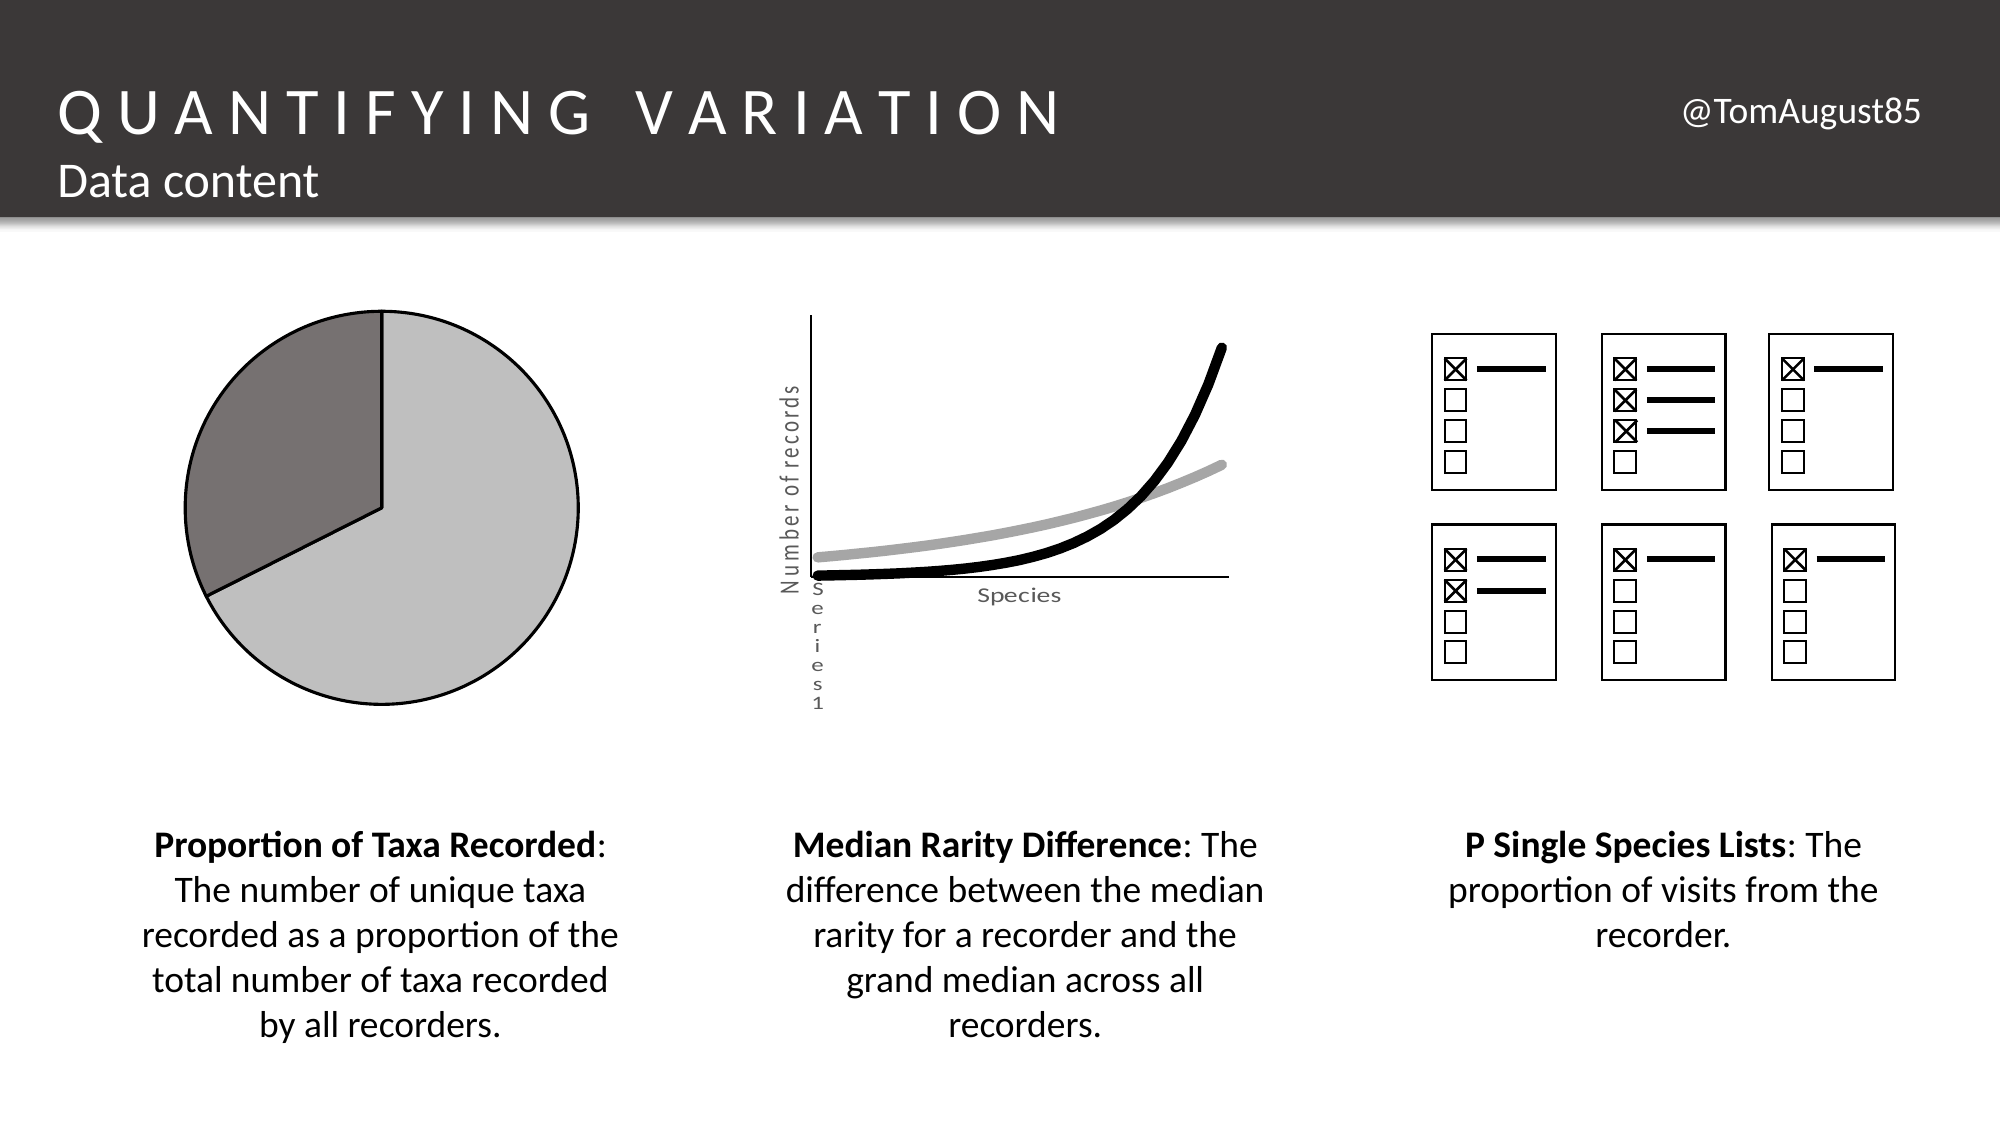

Q U A N T I F Y I N G   V A R I A T I O N
Data content
@TomAugust85

### Chart

| Category | Column1 |
|---|---|
|  | 75.0 |
|  | 36.0 |
Proportion of Taxa Recorded: The number of unique taxa recorded as a proportion of the total number of taxa recorded by all recorders.

### Chart

| Category | All recs | This rec |
|---|---|---|
|  | 89.54238482714268 | 5.694683790118124 |
|  | 94.91492791677125 | 6.776673710240567 |
|  | 100.60982359177753 | 8.064241715186276 |
|  | 106.64641300728418 | 9.596447641071668 |
|  | 113.04519778772124 | 11.419772692875284 |
|  | 119.82790965498451 | 13.589529504521588 |
|  | 127.01758423428358 | 16.17154011038069 |
|  | 134.63863928834058 | 19.24413273135302 |
|  | 142.71695764564103 | 22.900517950310093 |
|  | 151.2799751043795 | 27.25161636086901 |
|  | 160.35677361064228 | 32.42942346943413 |
|  | 169.9781800272808 | 38.59101392862661 |
|  | 180.17687082891766 | 45.923306575065666 |
|  | 190.9874830786527 | 54.648734824328145 |
|  | 202.44673206337185 | 65.03199444095048 |
|  | 214.59353598717416 | 77.38807338473107 |
|  | 227.46914814640462 | 92.09180732782997 |
|  | 241.1172970351889 | 109.58925072011766 |
|  | 255.58433485730023 | 130.41120835694002 |
|  | 270.9193949487383 | 155.18933794475862 |
|  | 287.17455864566256 | 184.67531215426277 |
|  | 304.4050321644023 | 219.7636214635727 |
|  | 322.66933409426645 | 261.5187095416515 |
|  | 342.0294941399224 | 311.20726435456527 |
|  | 362.5512637883177 | 370.33664458193266 |
|  | 384.3043396156168 | 440.7006070524999 |
|  | 407.36259999255384 | 524.4337223924749 |
|  | 431.80435599210705 | 624.0761296470451 |
|  | 457.71261735163347 | 742.6505942799837 |
|  | 485.1753743927315 | 883.7542071931806 |
|  | 514.2858968562954 | 1051.667506559885 |
Median Rarity Difference: The difference between the median rarity for a recorder and the grand median across all recorders.

P Single Species Lists: The proportion of visits from the recorder.